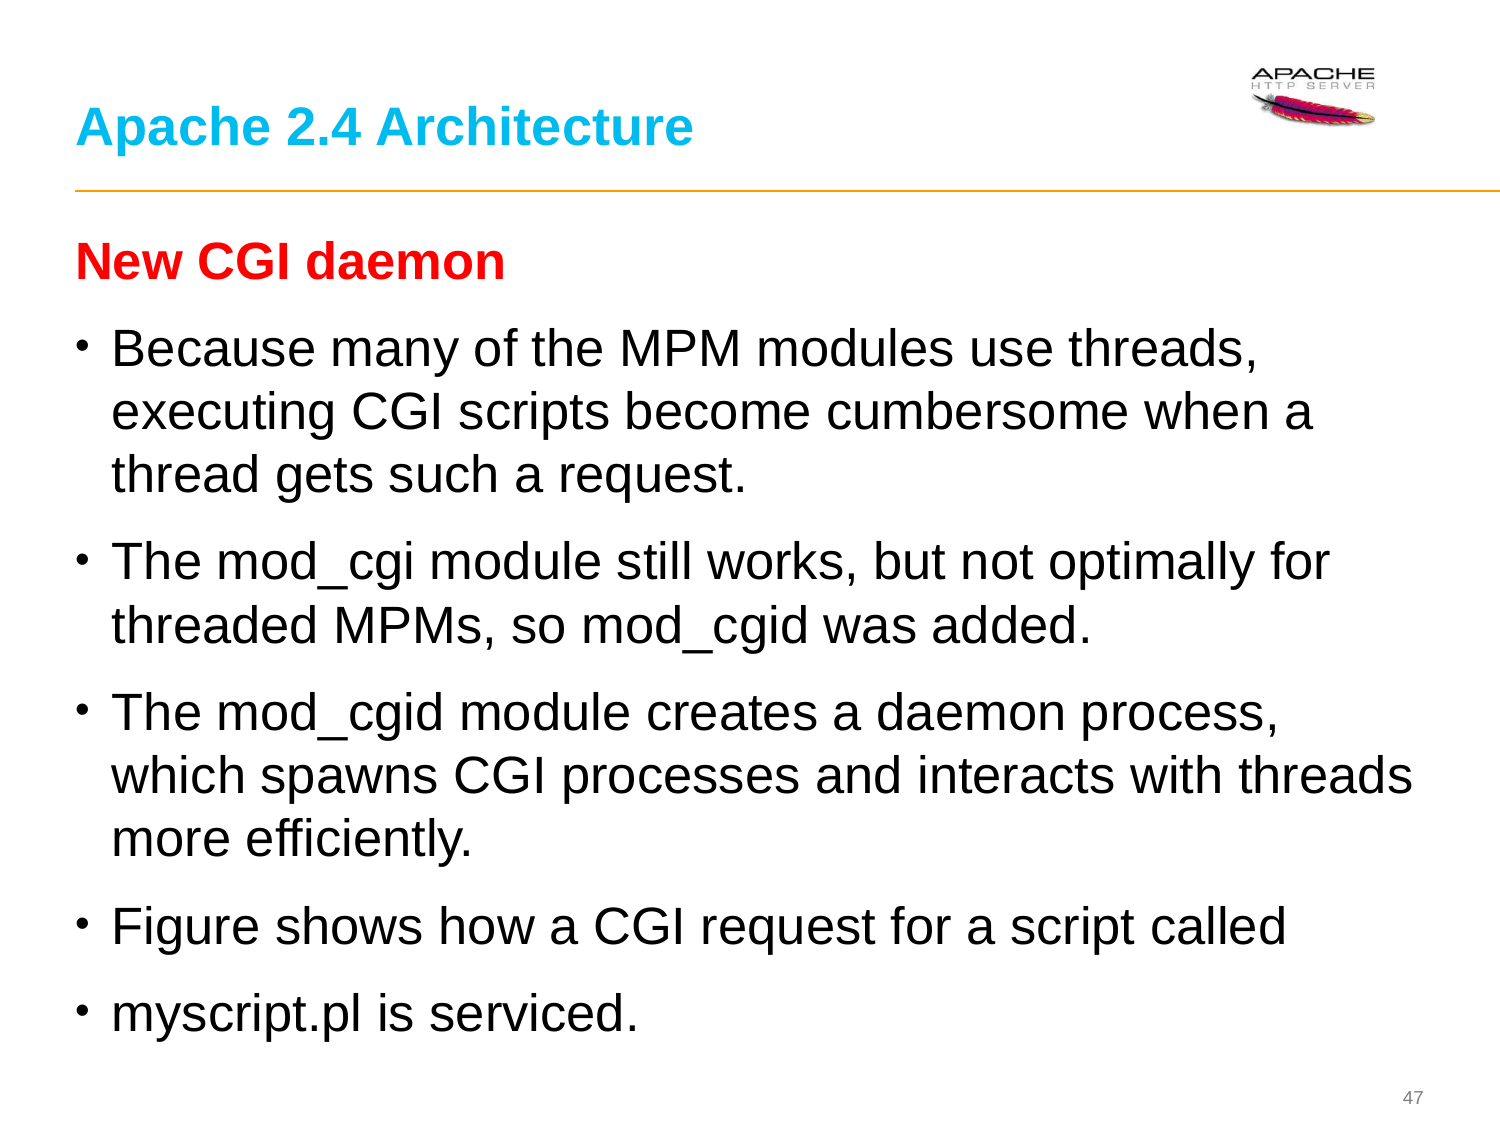

# Apache 2.4 Architecture
New CGI daemon
Because many of the MPM modules use threads, executing CGI scripts become cumbersome when a thread gets such a request.
The mod_cgi module still works, but not optimally for threaded MPMs, so mod_cgid was added.
The mod_cgid module creates a daemon process, which spawns CGI processes and interacts with threads more efficiently.
Figure shows how a CGI request for a script called
myscript.pl is serviced.